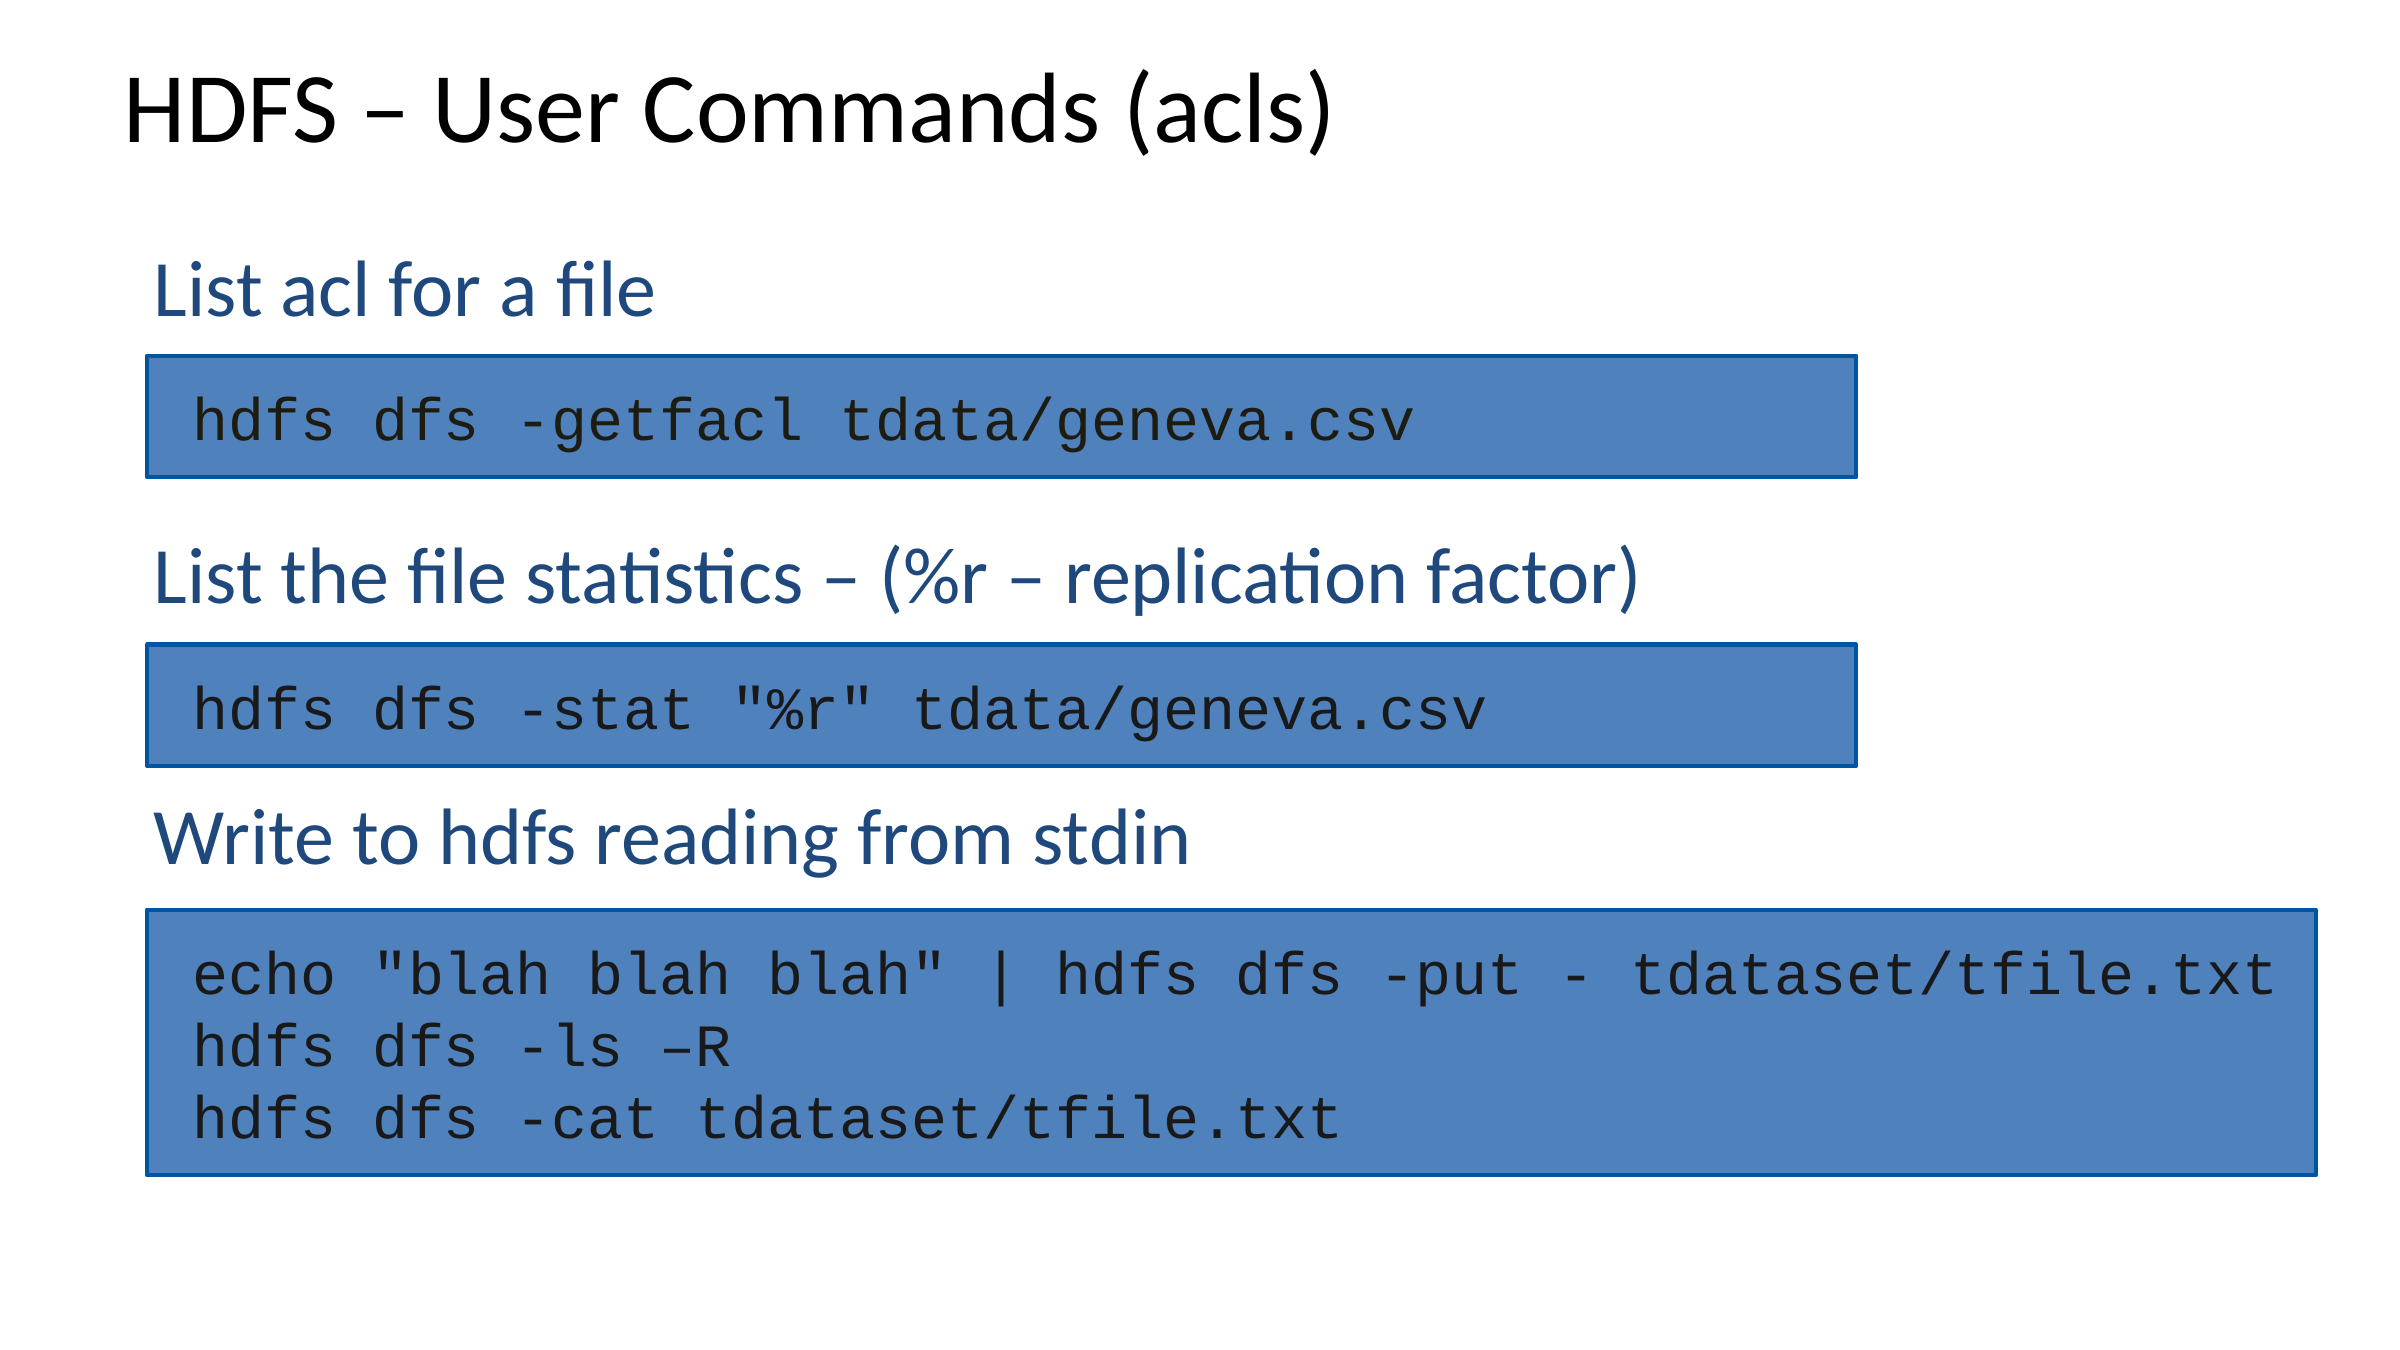

# HDFS – User Commands (acls)
List acl for a file

List the file statistics – (%r – replication factor)

Write to hdfs reading from stdin

hdfs dfs -getfacl tdata/geneva.csv
hdfs dfs -stat "%r" tdata/geneva.csv
echo "blah blah blah" | hdfs dfs -put - tdataset/tfile.txt
hdfs dfs -ls –R
hdfs dfs -cat tdataset/tfile.txt
Introduction to HDFS
62